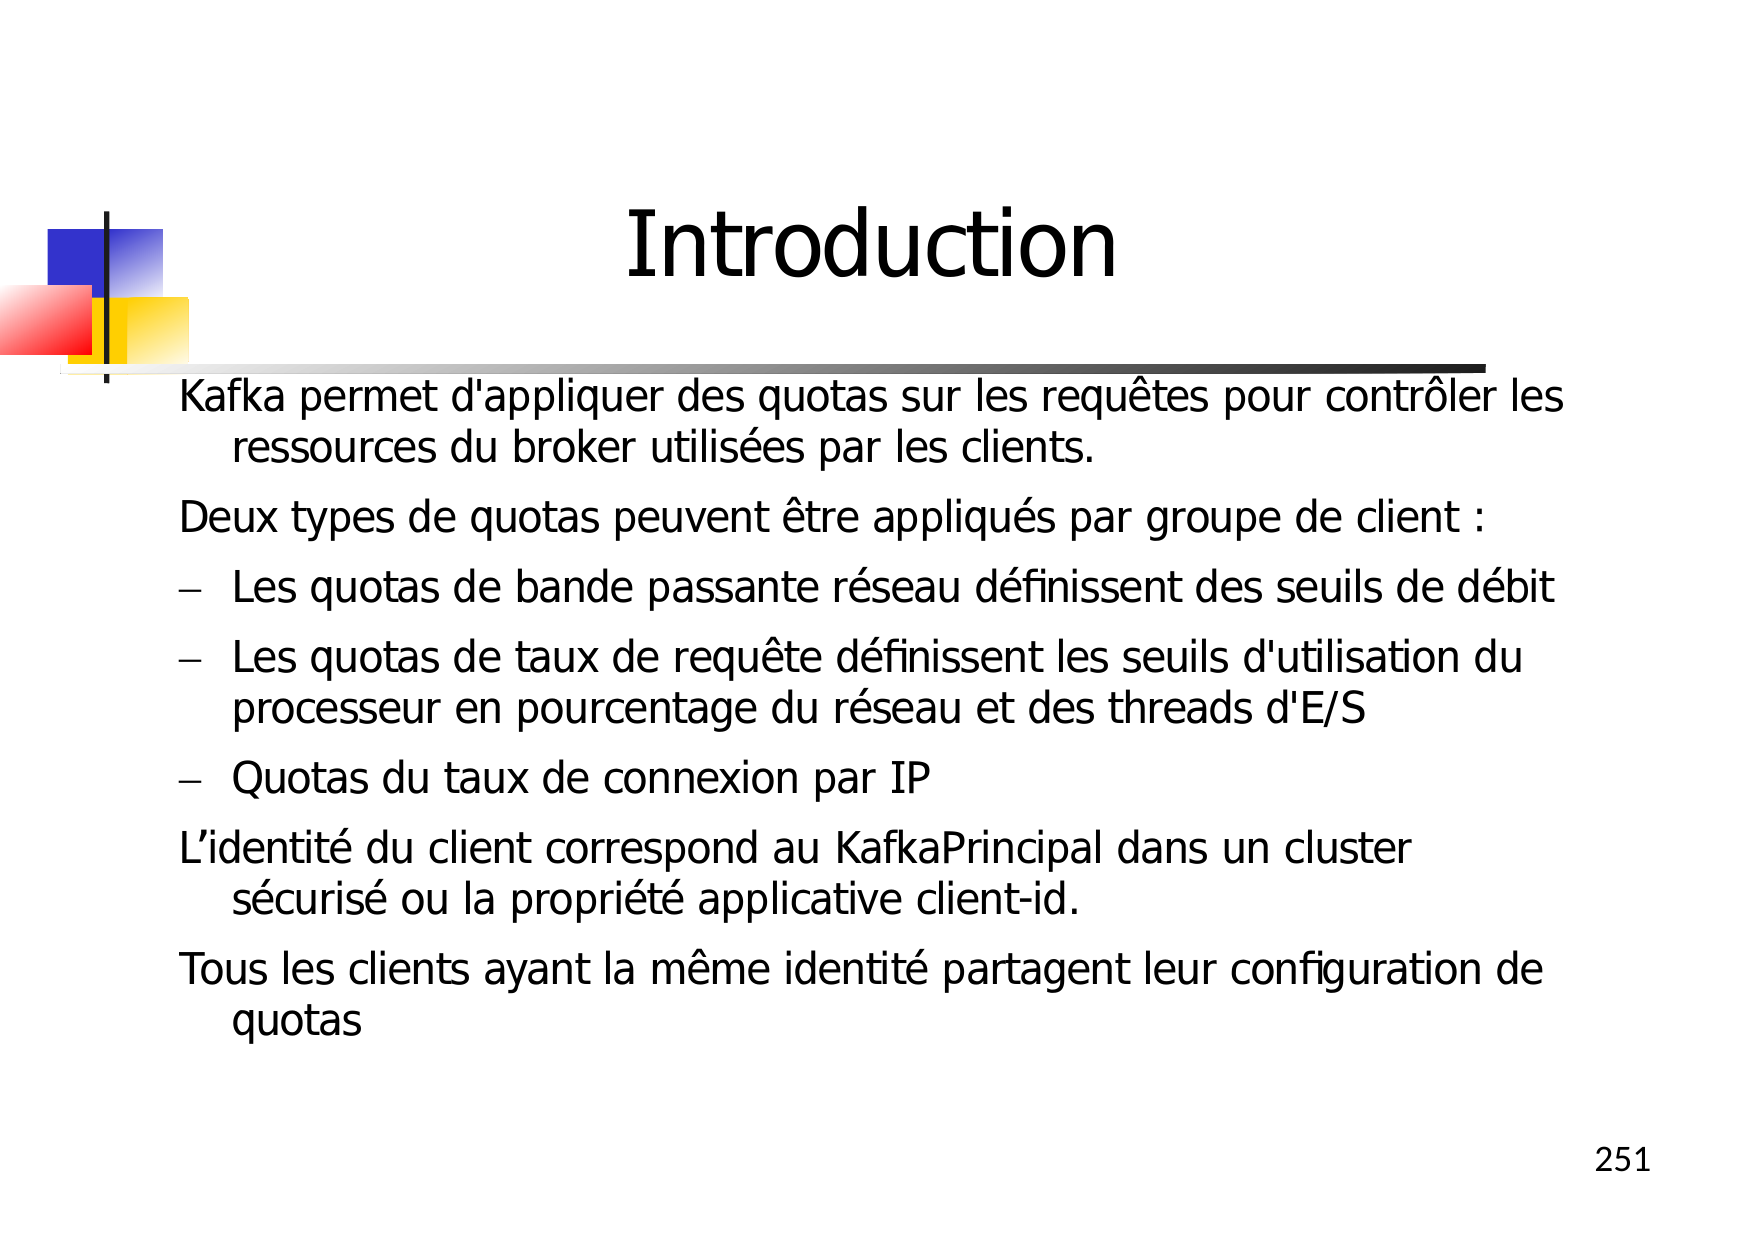

Introduction
Kafka permet d'appliquer des quotas sur les requêtes pour contrôler les ressources du broker utilisées par les clients.
Deux types de quotas peuvent être appliqués par groupe de client :
Les quotas de bande passante réseau définissent des seuils de débit
Les quotas de taux de requête définissent les seuils d'utilisation du processeur en pourcentage du réseau et des threads d'E/S
Quotas du taux de connexion par IP
L’identité du client correspond au KafkaPrincipal dans un cluster sécurisé ou la propriété applicative client-id.
Tous les clients ayant la même identité partagent leur configuration de quotas